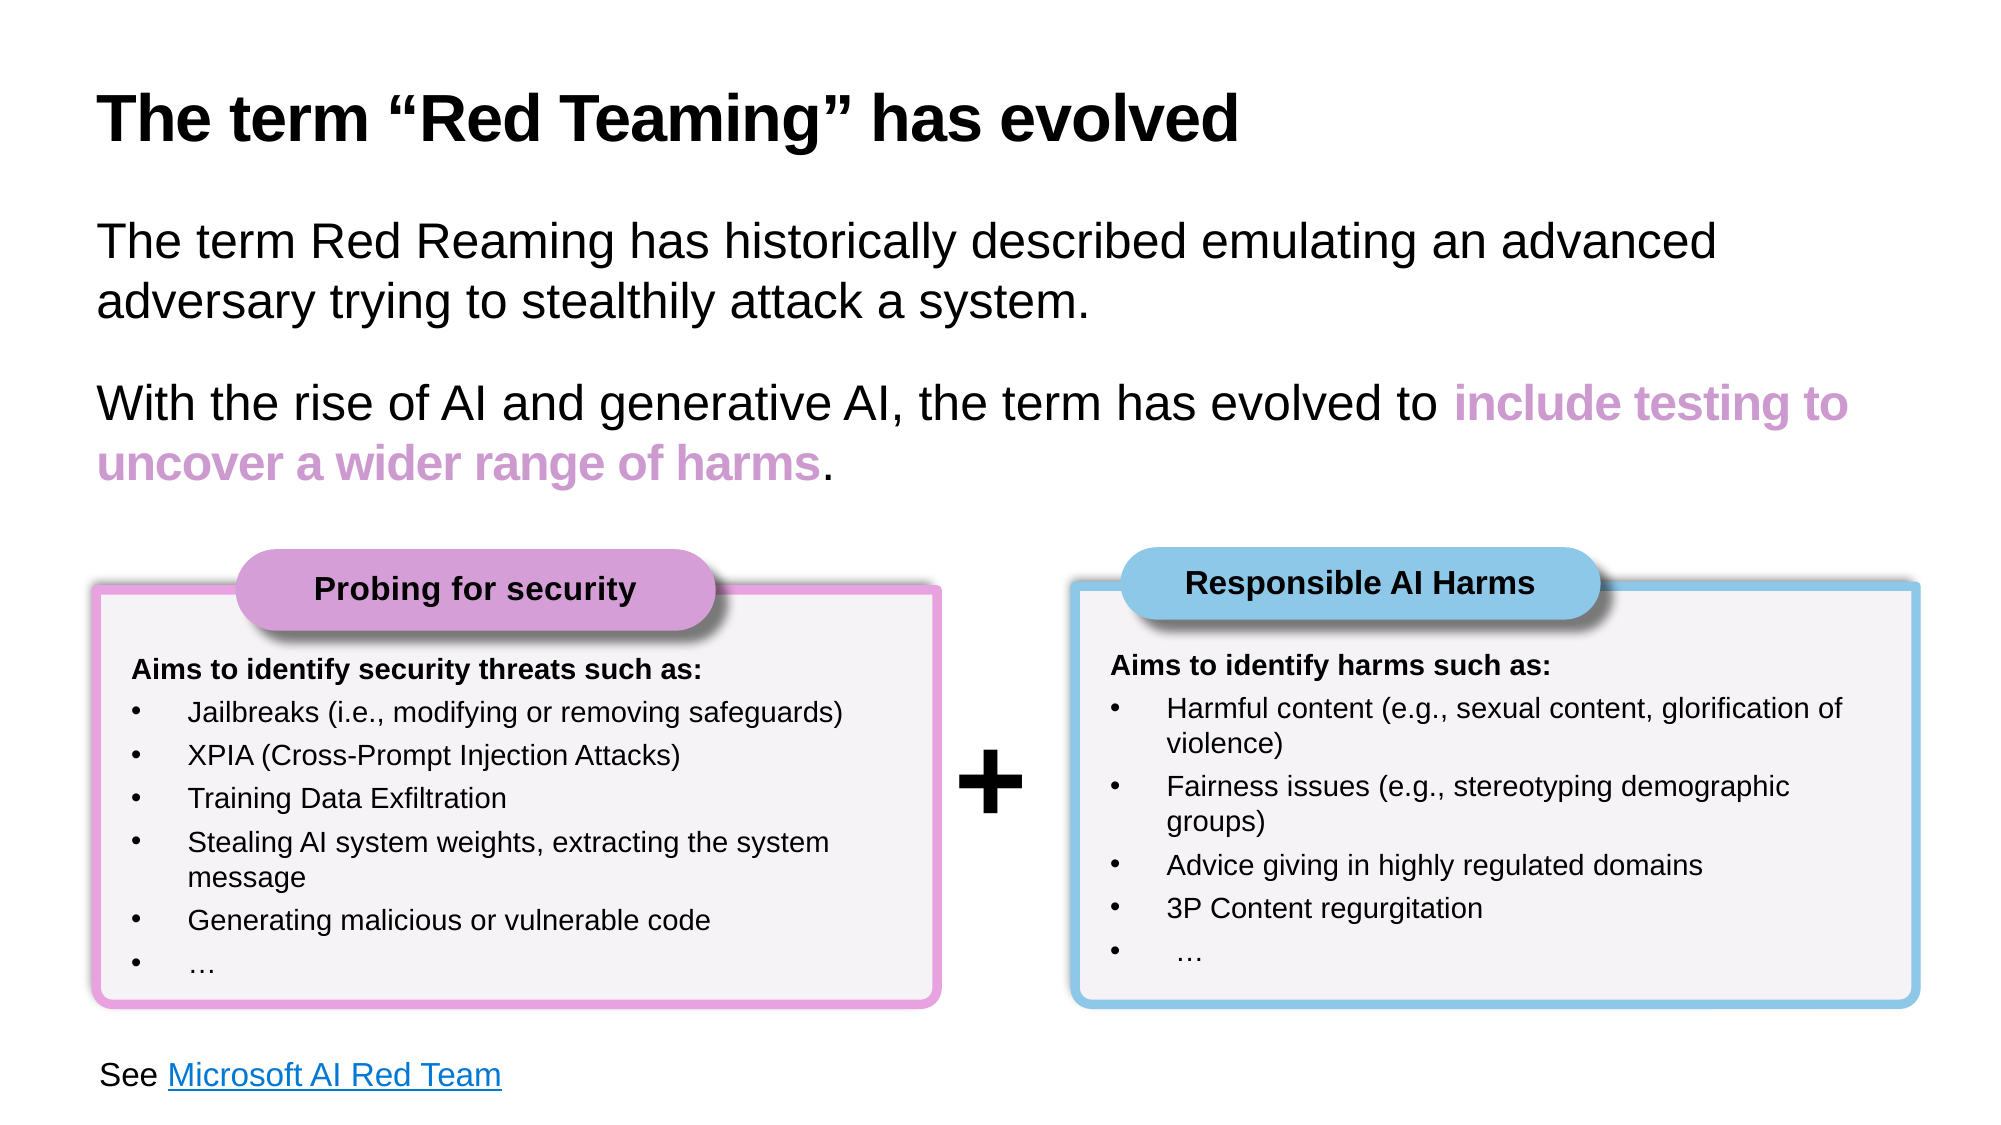

# The term “Red Teaming” has evolved
The term Red Reaming has historically described emulating an advanced adversary trying to stealthily attack a system.

With the rise of AI and generative AI, the term has evolved to include testing to uncover a wider range of harms.
Responsible AI Harms
Probing for security
Aims to identify harms such as:
Harmful content (e.g., sexual content, glorification of violence)
Fairness issues (e.g., stereotyping demographic groups)
Advice giving in highly regulated domains
3P Content regurgitation
 …
Aims to identify security threats such as:
Jailbreaks (i.e., modifying or removing safeguards)
XPIA (Cross-Prompt Injection Attacks)
Training Data Exfiltration
Stealing AI system weights, extracting the system message
Generating malicious or vulnerable code
…
+
See Microsoft AI Red Team